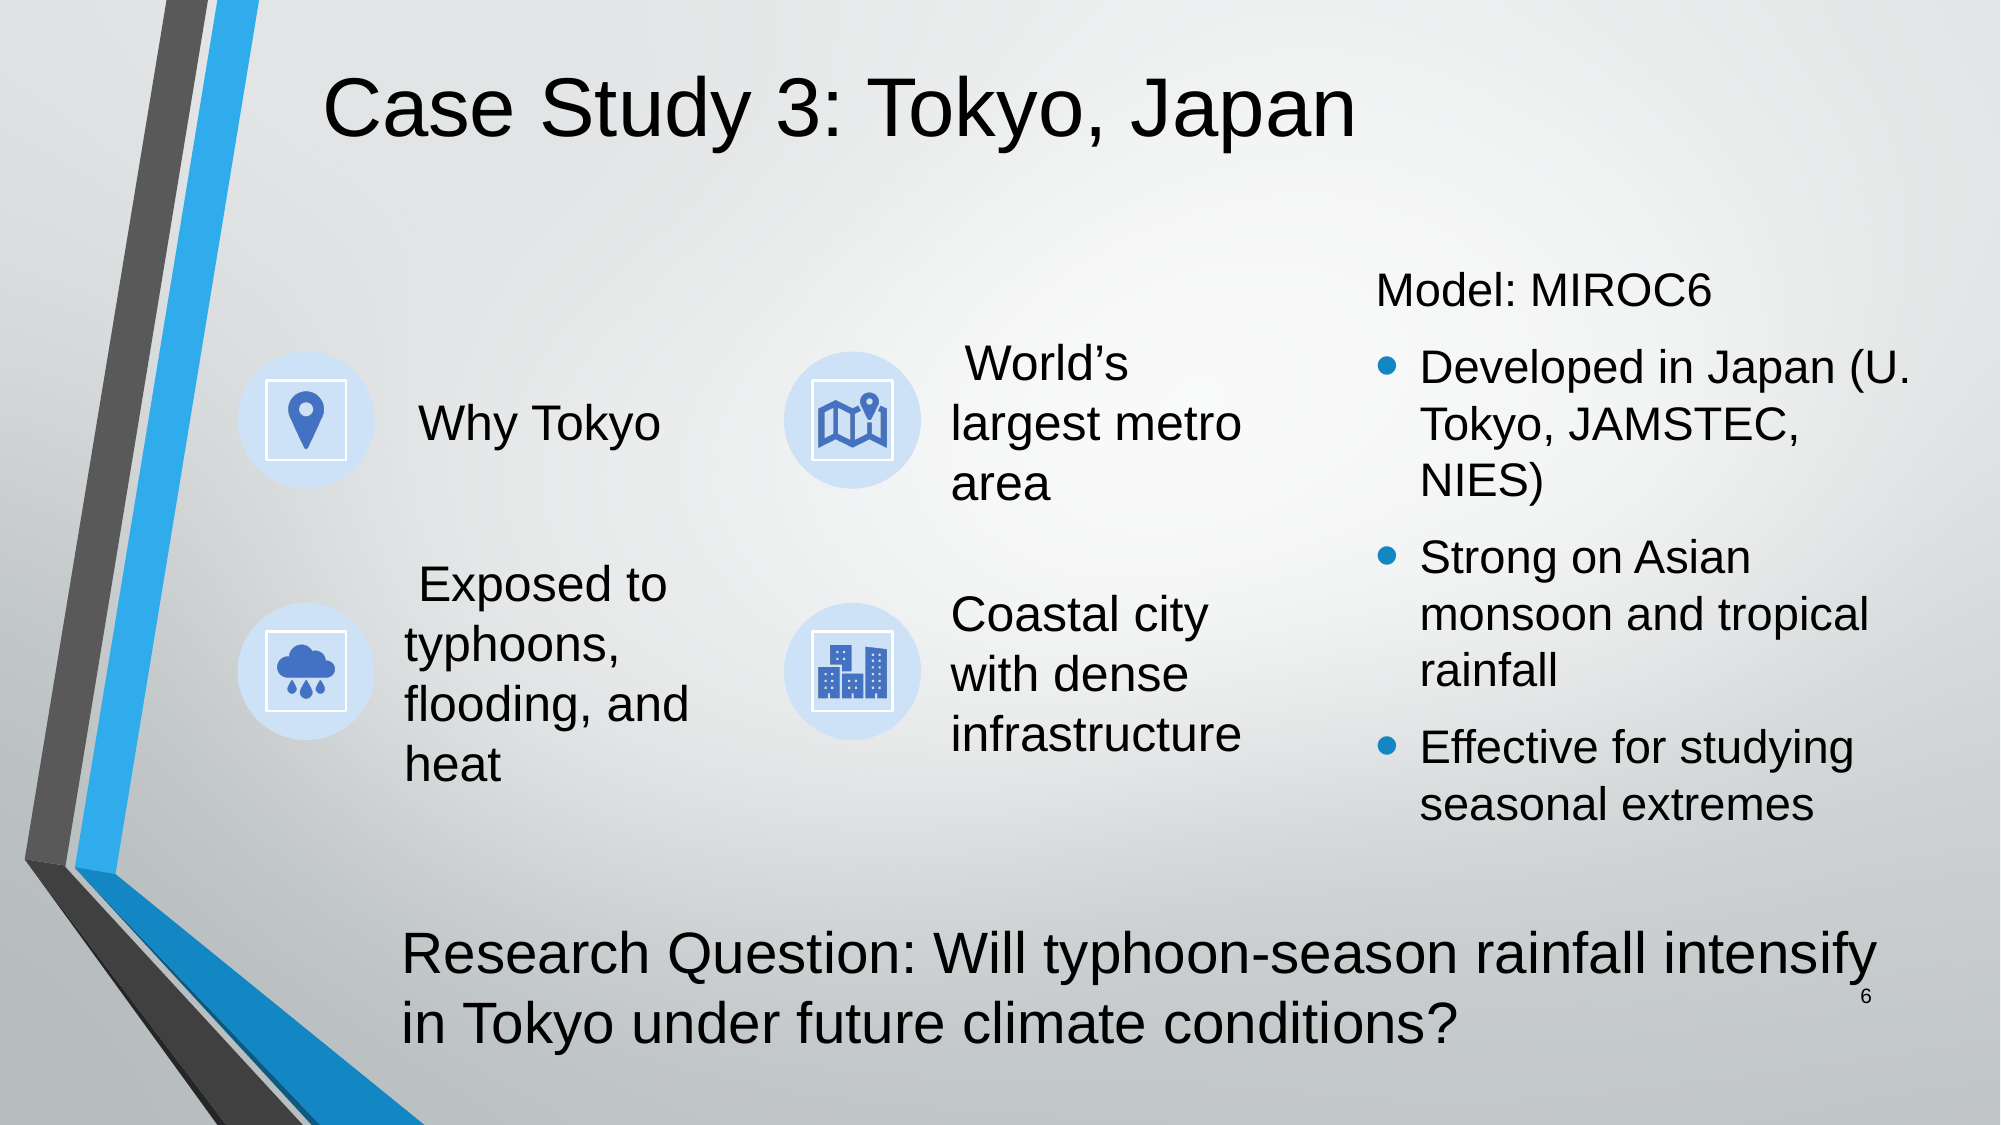

# Case Study 3: Tokyo, Japan
 Why Tokyo
 World’s largest metro area
 Exposed to typhoons, flooding, and heat
Coastal city with dense infrastructure
Model: MIROC6
Developed in Japan (U. Tokyo, JAMSTEC, NIES)
Strong on Asian monsoon and tropical rainfall
Effective for studying seasonal extremes
Research Question: Will typhoon-season rainfall intensify in Tokyo under future climate conditions?
6